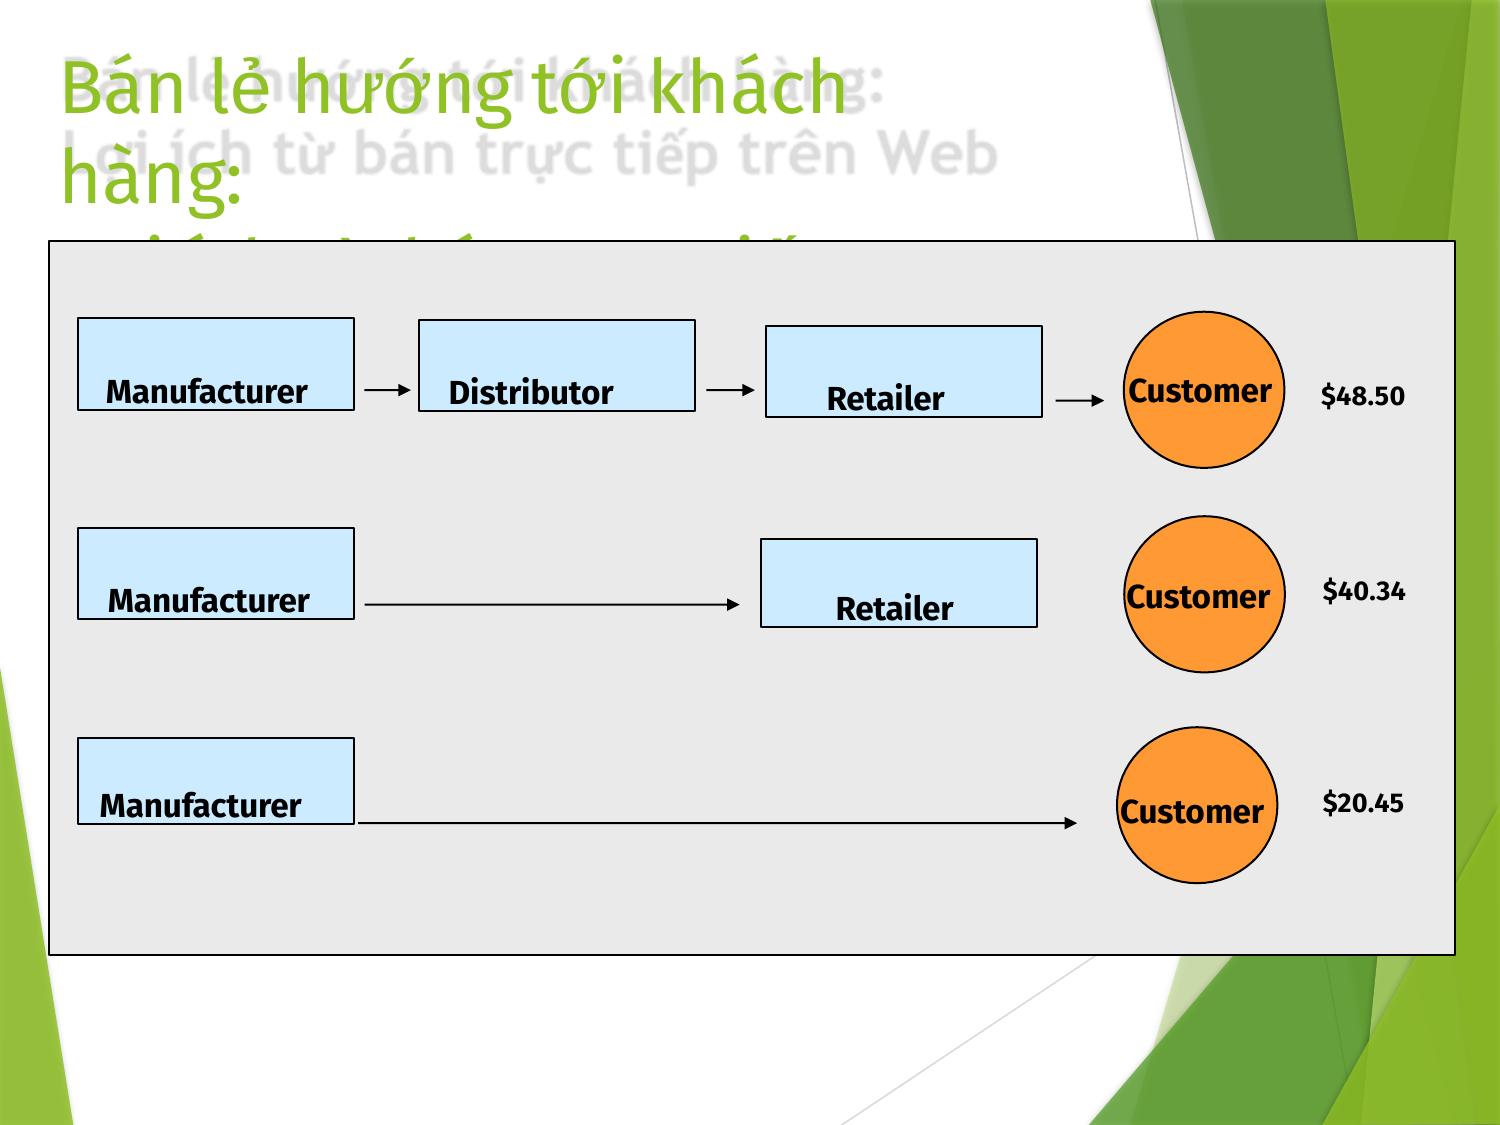

# Bán lẻ hướng tới khách hàng:
Lợi ích từ bán trực tiếp trên Web

Manufacturer

Distributor

Retailer
Customer
$48.50

Manufacturer

Retailer
$40.34
Customer

Manufacturer
$20.45
Customer